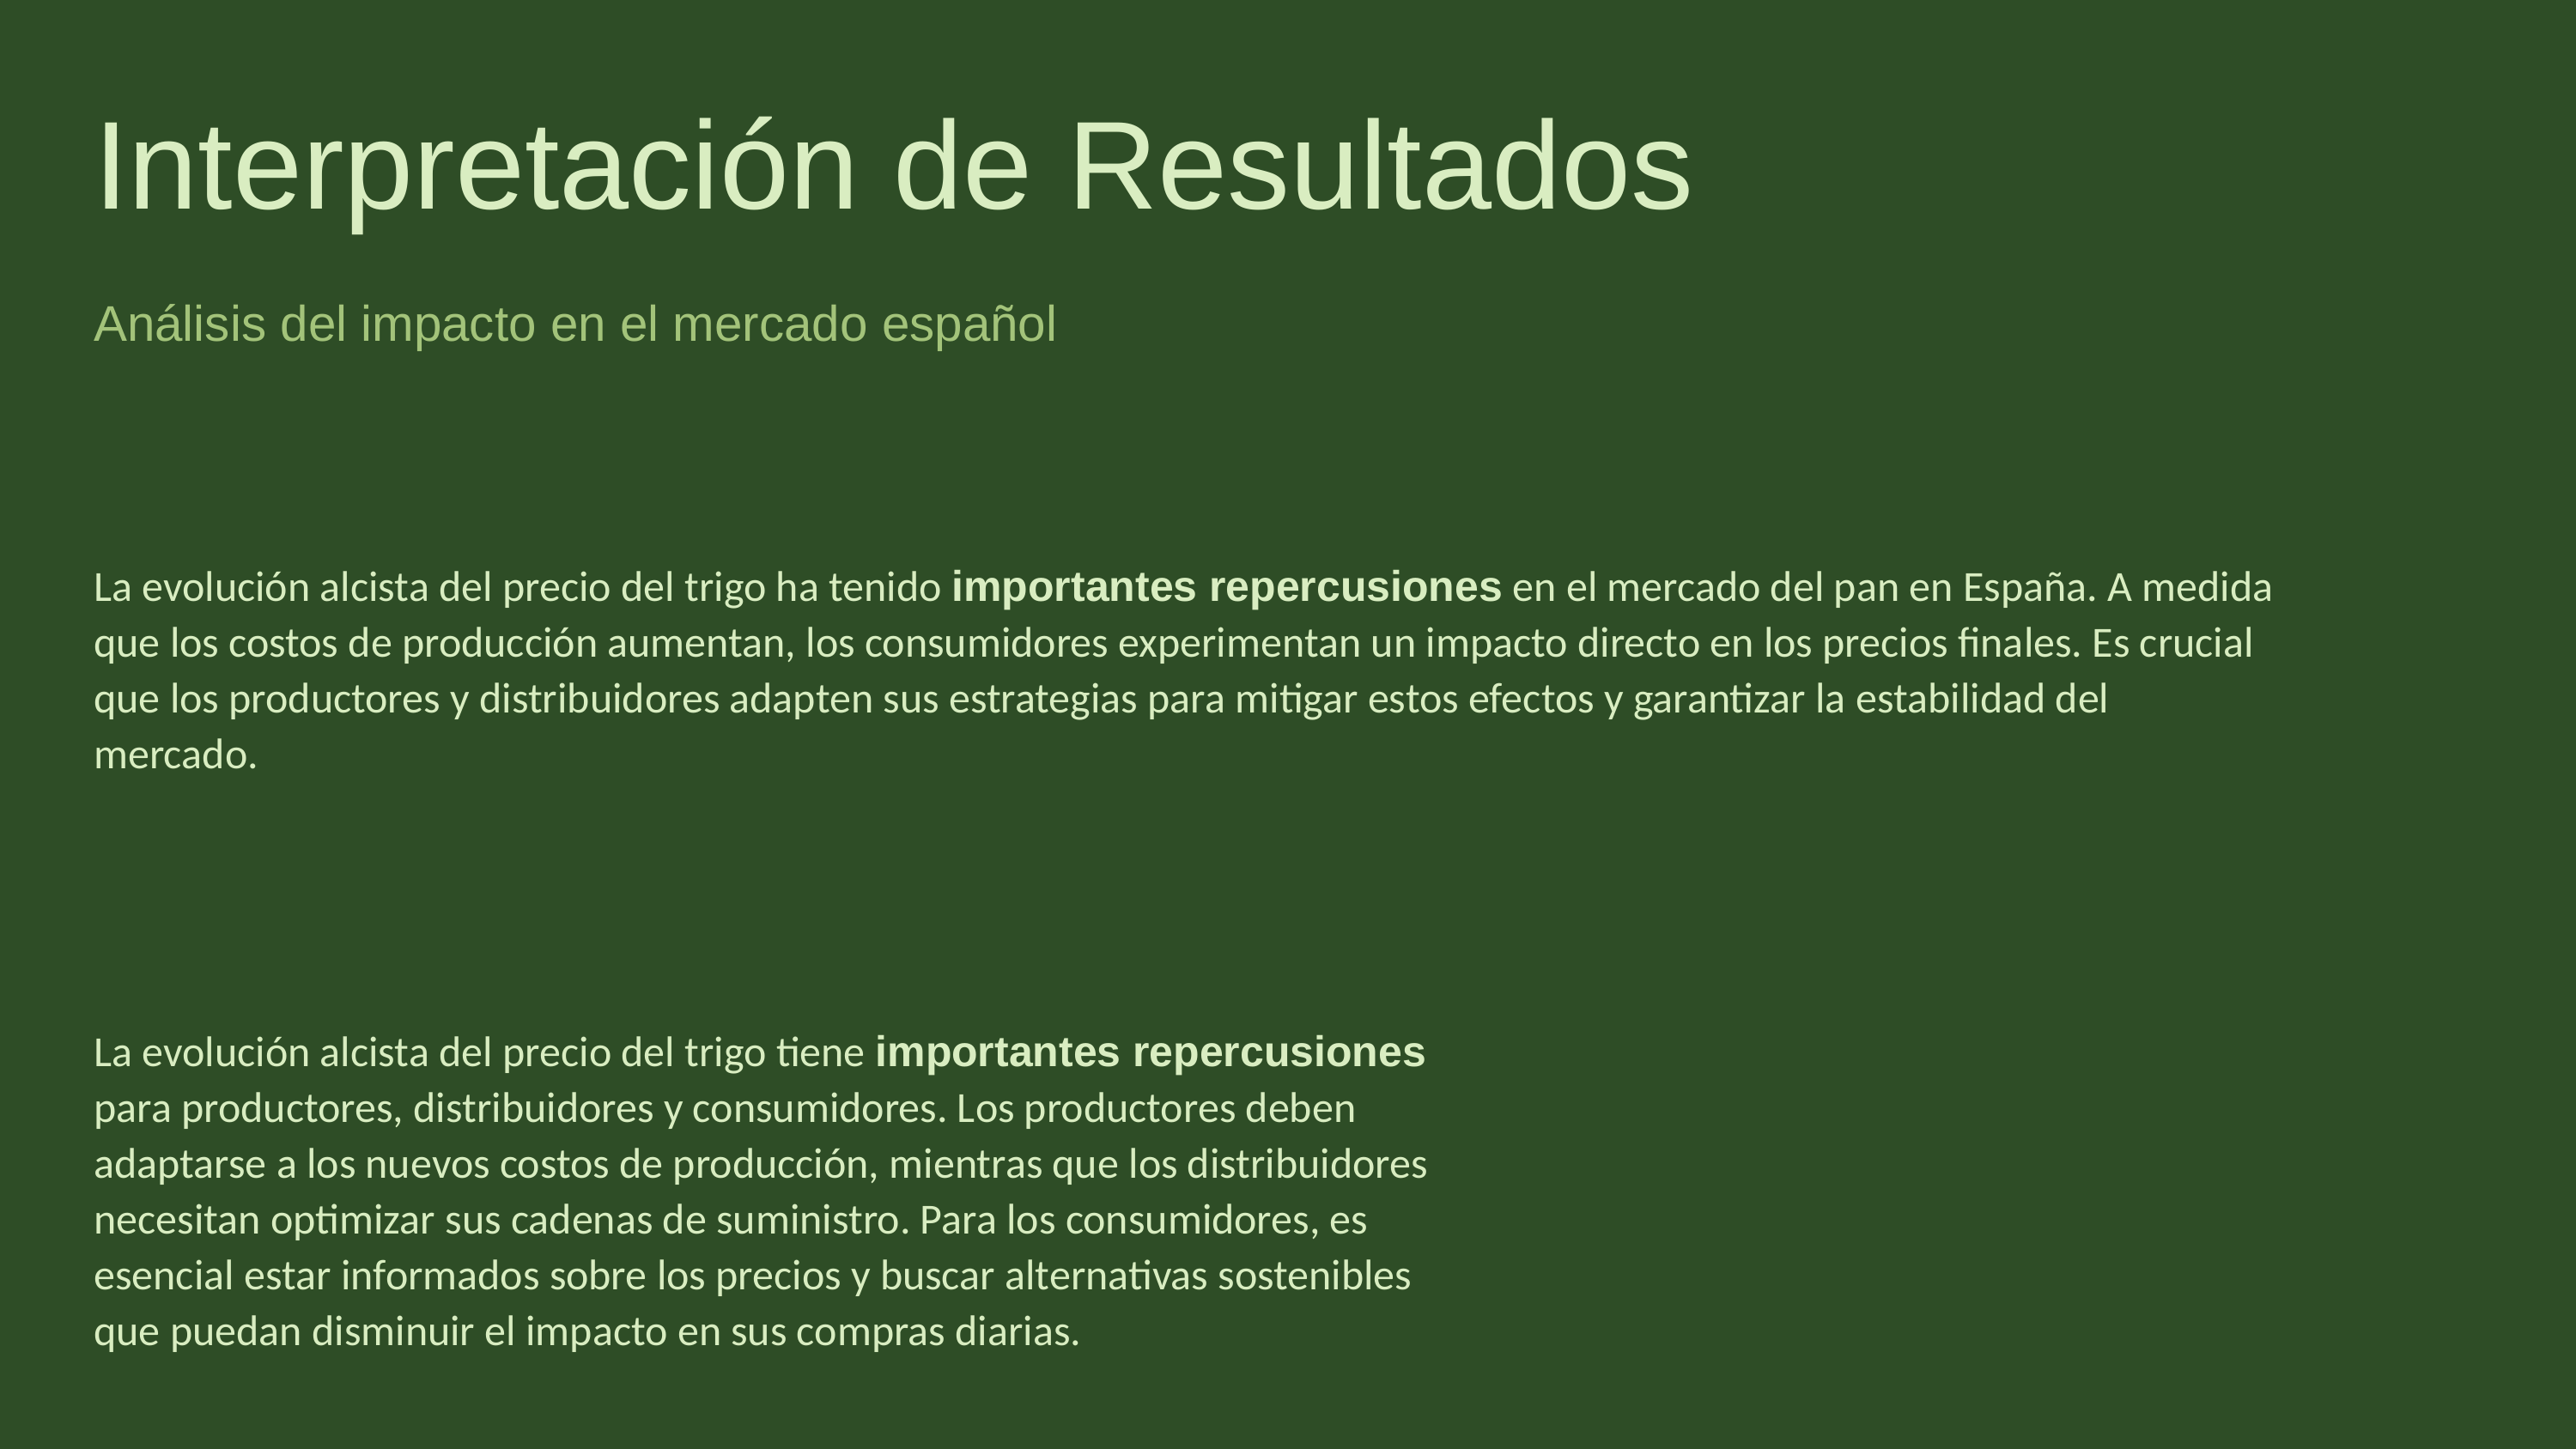

Interpretación de Resultados
Análisis del impacto en el mercado español
La evolución alcista del precio del trigo ha tenido importantes repercusiones en el mercado del pan en España. A medida que los costos de producción aumentan, los consumidores experimentan un impacto directo en los precios finales. Es crucial que los productores y distribuidores adapten sus estrategias para mitigar estos efectos y garantizar la estabilidad del mercado.
La evolución alcista del precio del trigo tiene importantes repercusiones para productores, distribuidores y consumidores. Los productores deben adaptarse a los nuevos costos de producción, mientras que los distribuidores necesitan optimizar sus cadenas de suministro. Para los consumidores, es esencial estar informados sobre los precios y buscar alternativas sostenibles que puedan disminuir el impacto en sus compras diarias.